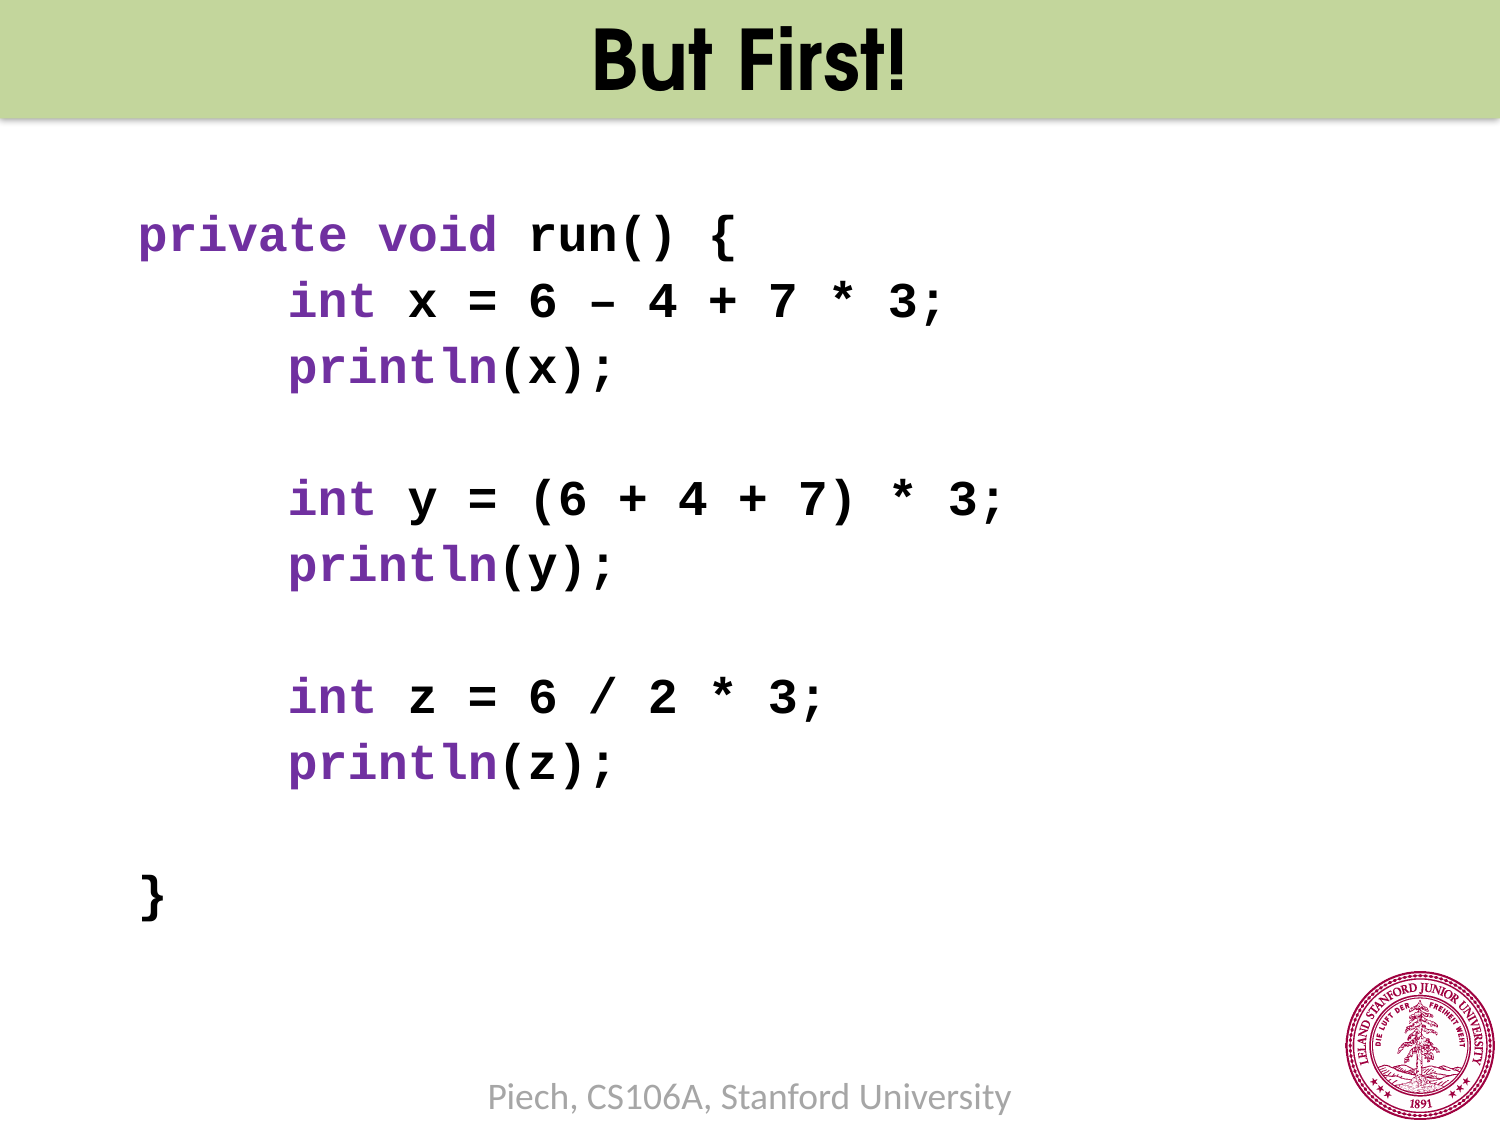

But First!
private void run() {
	int x = 6 – 4 + 7 * 3;
	println(x);

	int y = (6 + 4 + 7) * 3;
	println(y);

	int z = 6 / 2 * 3;
	println(z);

}